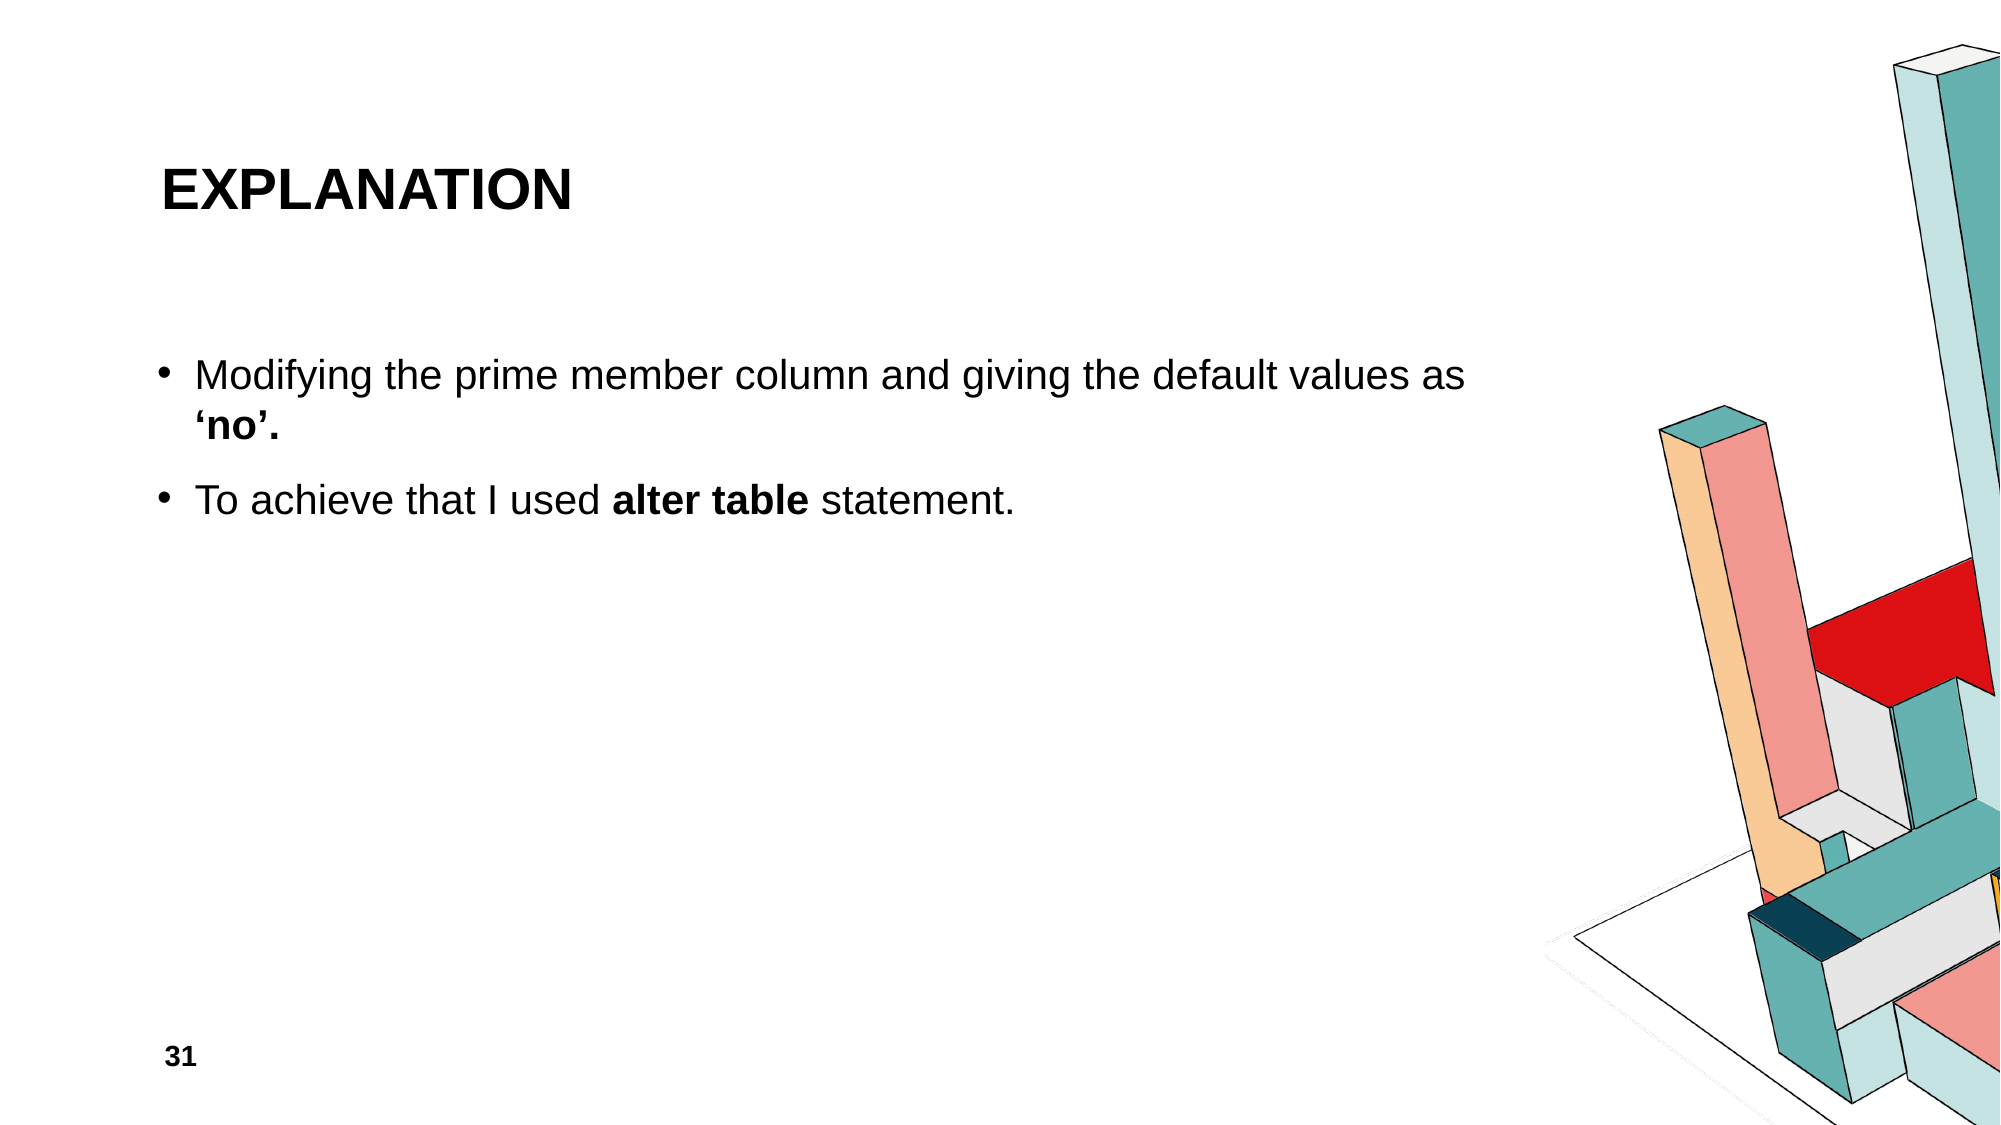

# EXPLANATION
Modifying the prime member column and giving the default values as ‘no’.
To achieve that I used alter table statement.
31